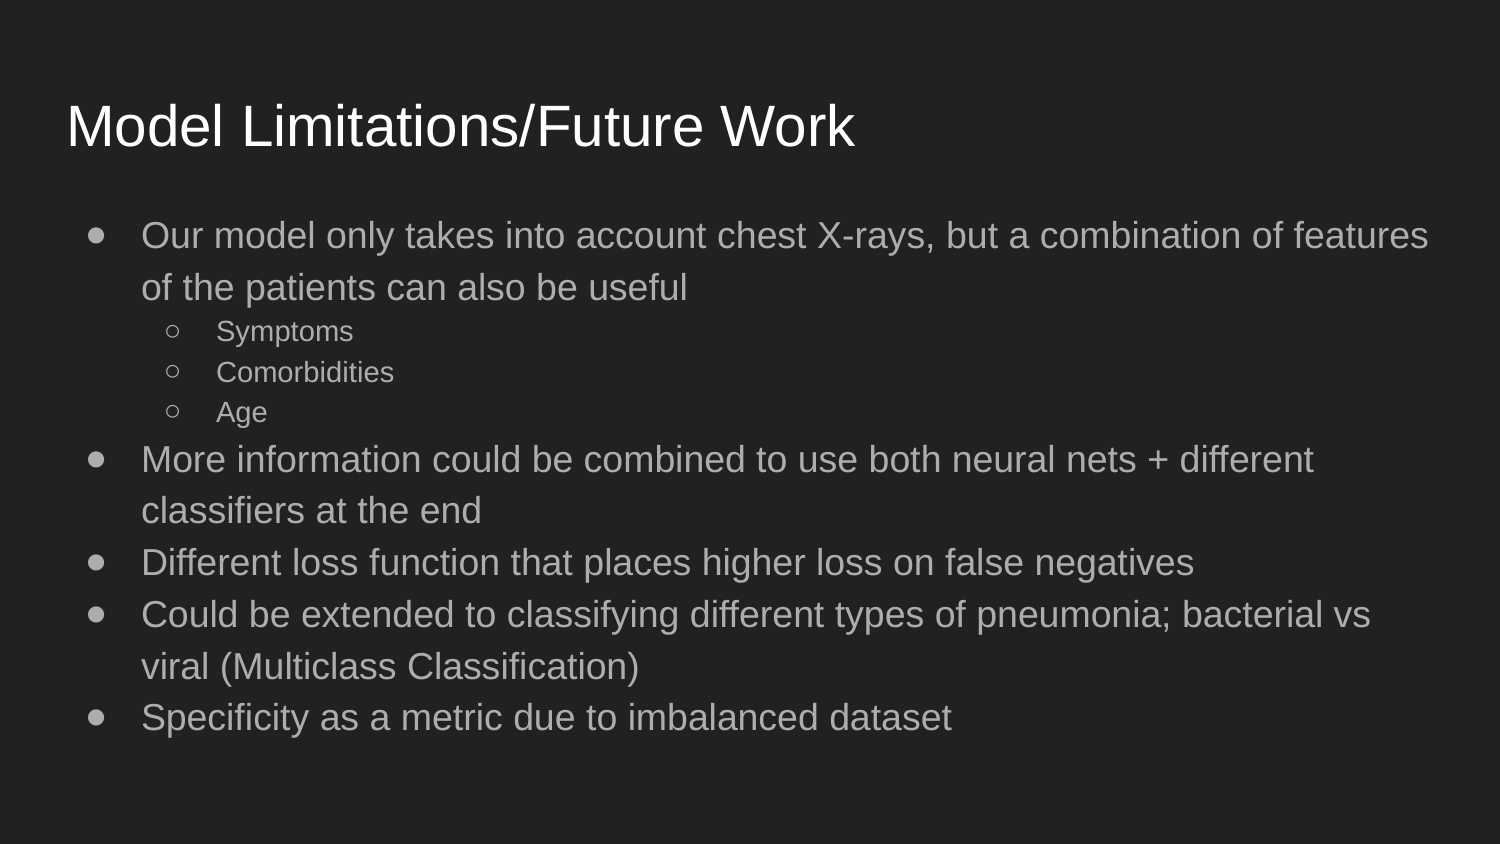

# Model Limitations/Future Work
Our model only takes into account chest X-rays, but a combination of features of the patients can also be useful
Symptoms
Comorbidities
Age
More information could be combined to use both neural nets + different classifiers at the end
Different loss function that places higher loss on false negatives
Could be extended to classifying different types of pneumonia; bacterial vs viral (Multiclass Classification)
Specificity as a metric due to imbalanced dataset